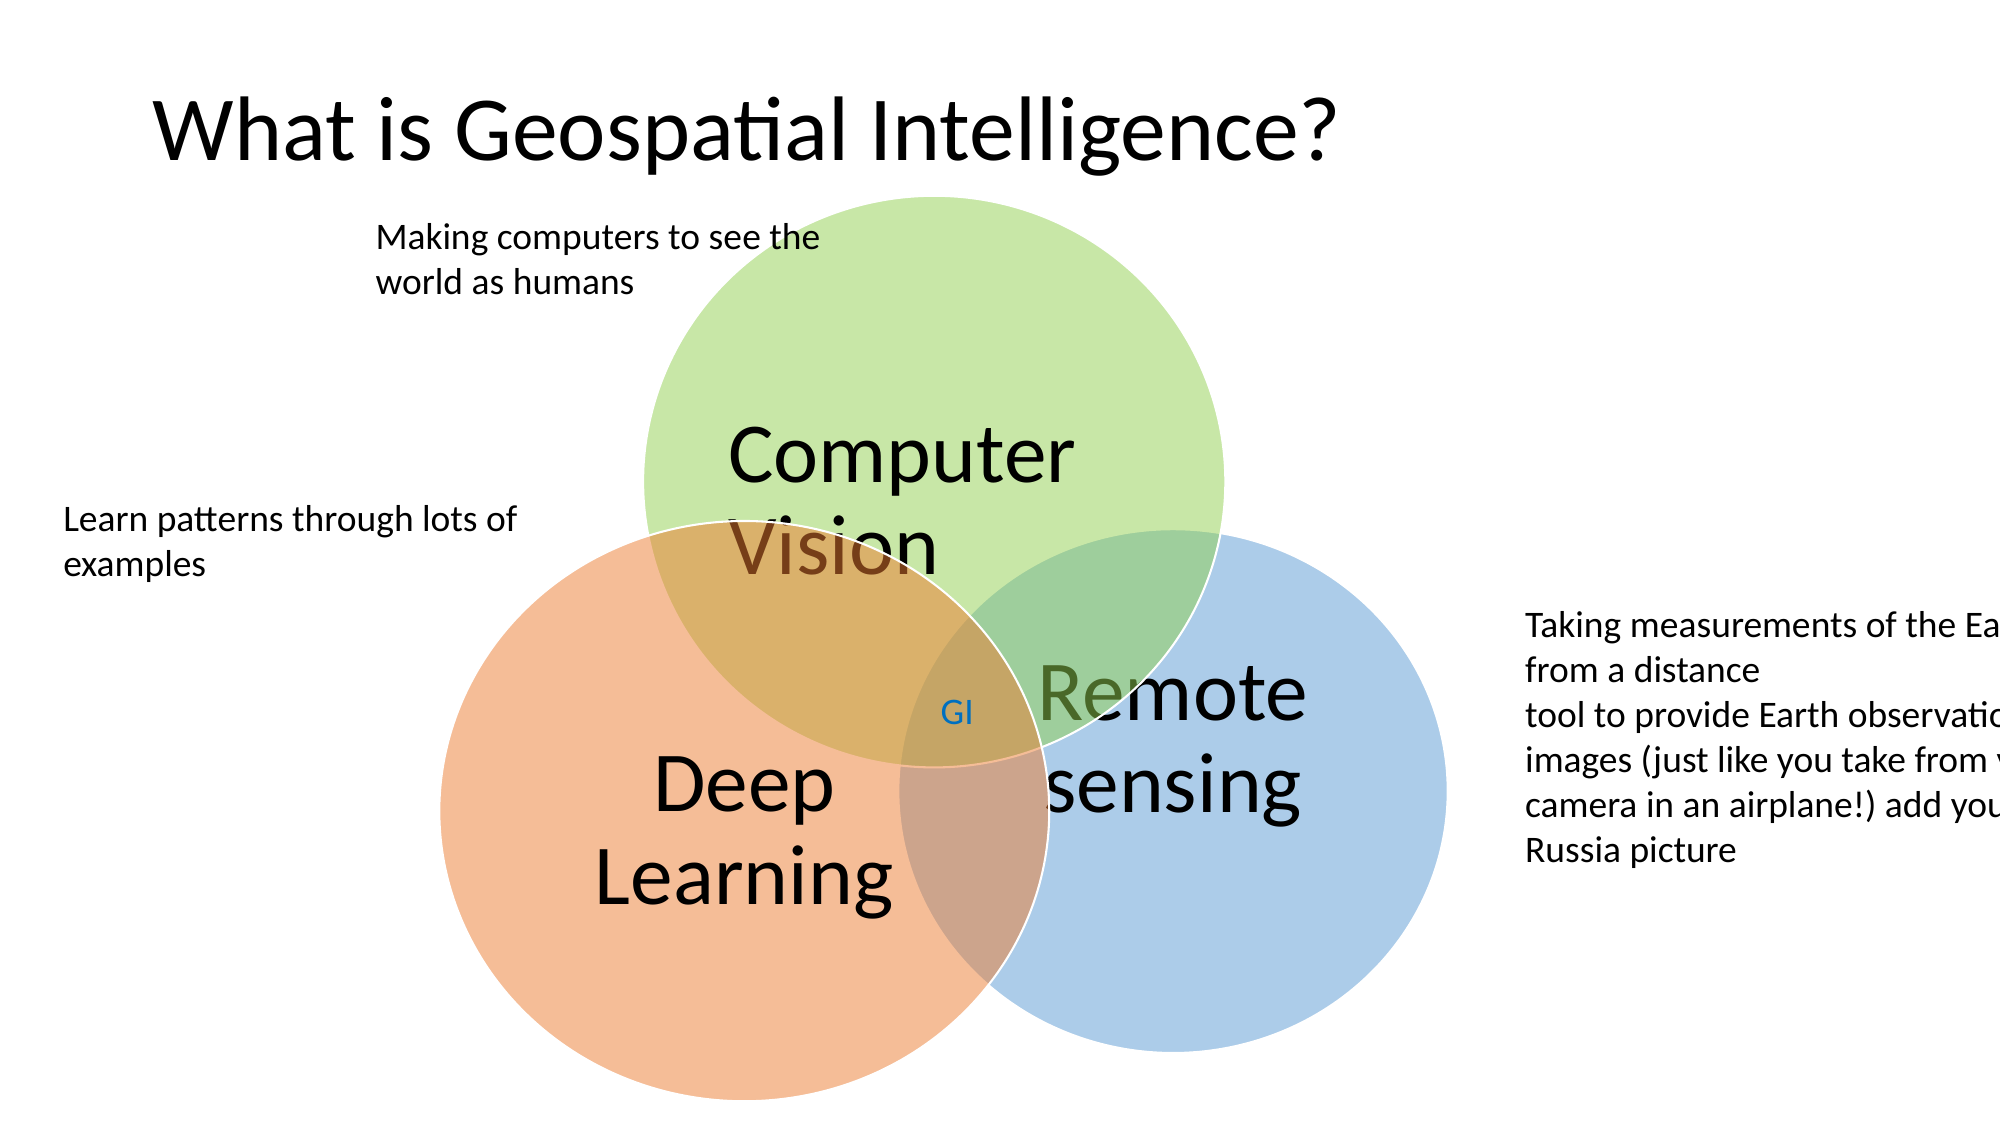

# What is Geospatial Intelligence?
Remote sensing
Computer Vision
Deep Learning
Making computers to see the world as humans
Learn patterns through lots of examples
Taking measurements of the Earth from a distance
tool to provide Earth observation images (just like you take from your camera in an airplane!) add your Russia picture
GI